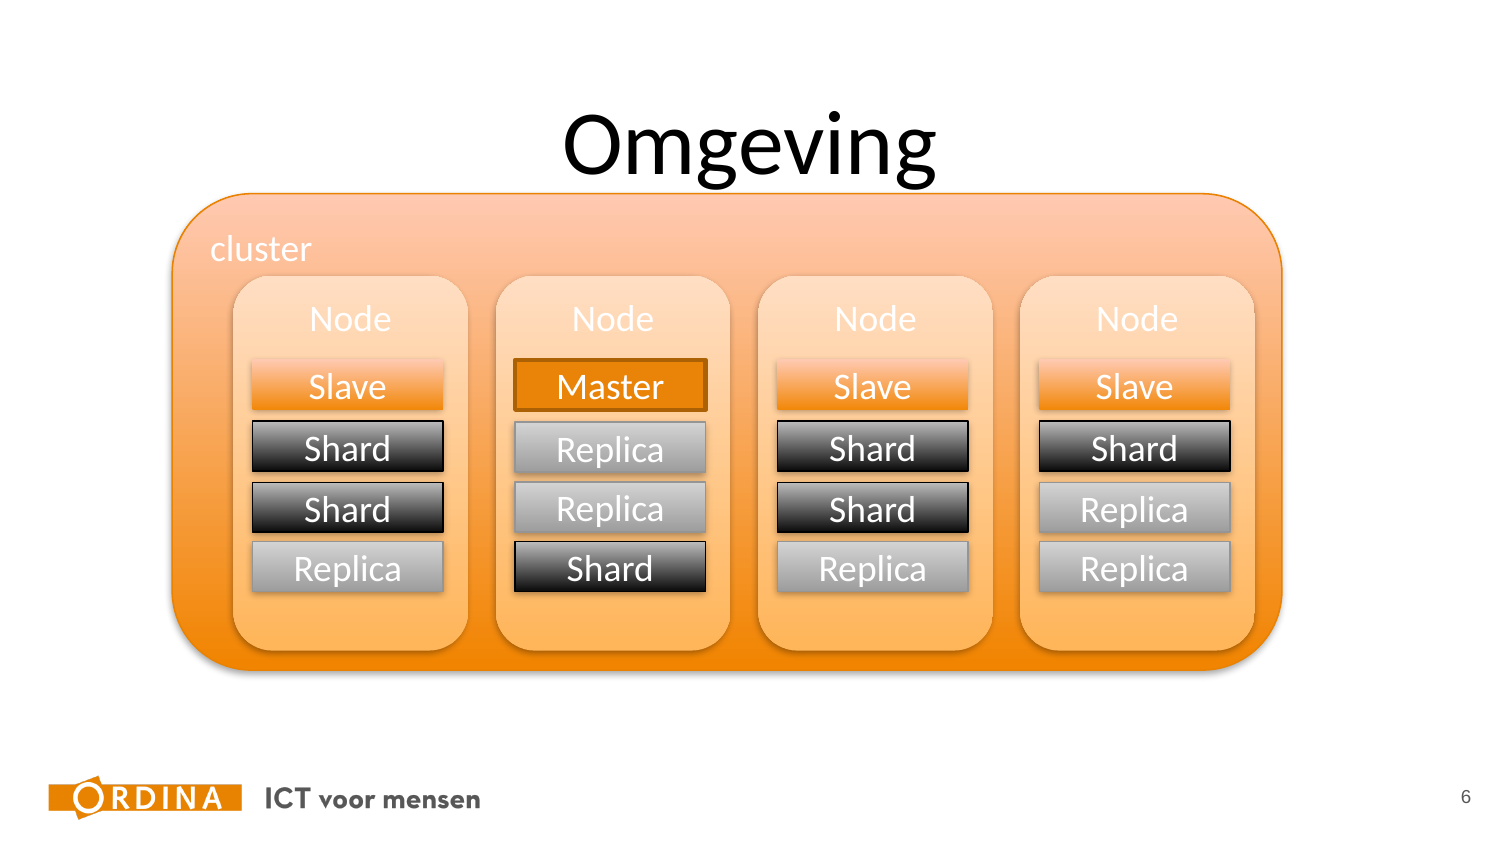

Omgeving
cluster
Node
Node
Node
Node
Slave
Slave
Slave
Master
Shard
Shard
Shard
Replica
Replica
Shard
Shard
Replica
Replica
Shard
Replica
Replica